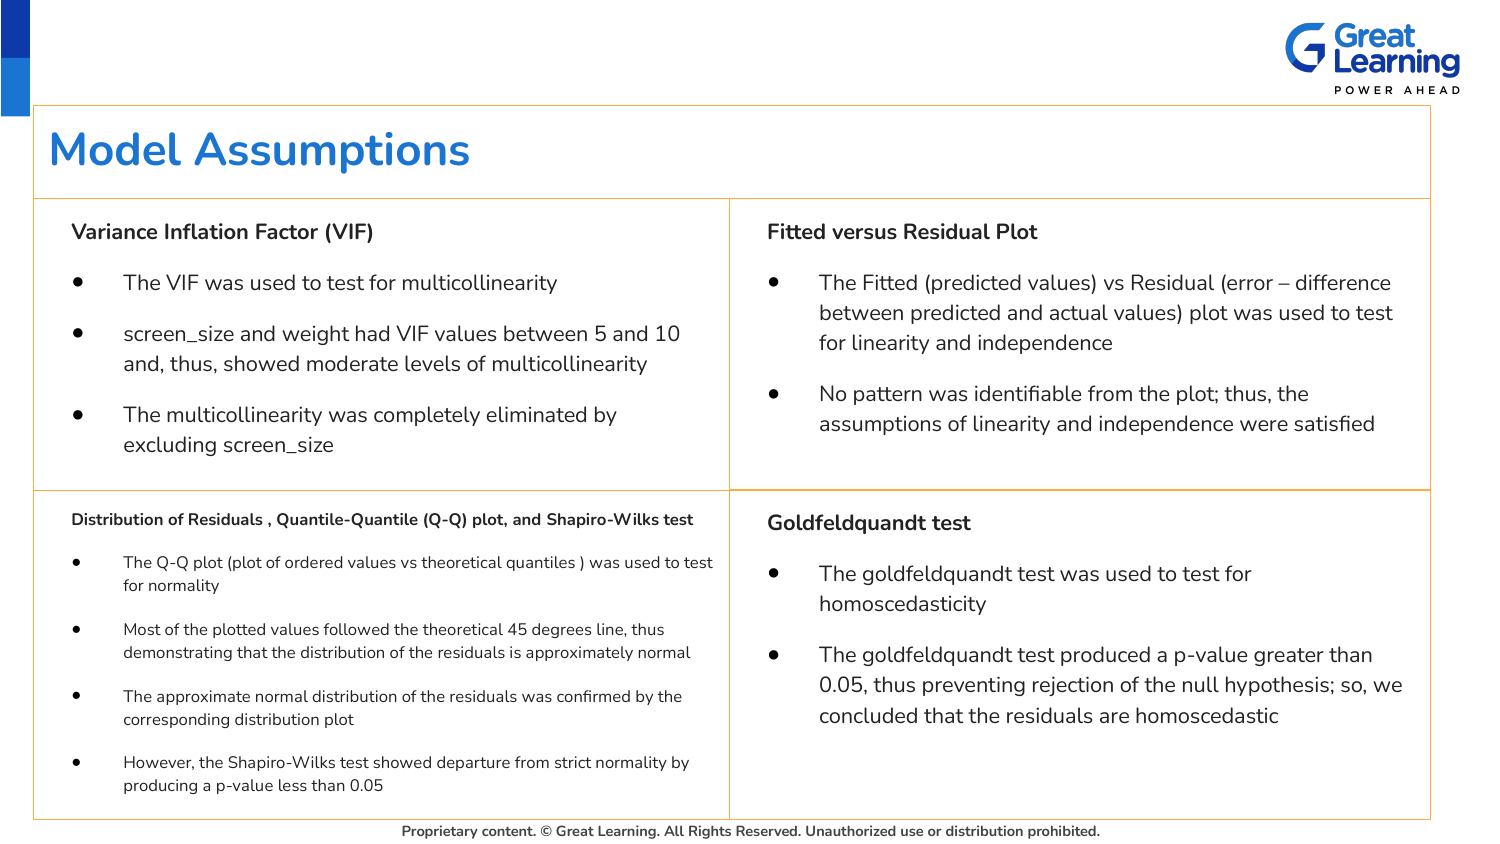

# Model Assumptions
Variance Inflation Factor (VIF)
The VIF was used to test for multicollinearity
screen_size and weight had VIF values between 5 and 10 and, thus, showed moderate levels of multicollinearity
The multicollinearity was completely eliminated by excluding screen_size
Fitted versus Residual Plot
The Fitted (predicted values) vs Residual (error – difference between predicted and actual values) plot was used to test for linearity and independence
No pattern was identifiable from the plot; thus, the assumptions of linearity and independence were satisfied
Goldfeldquandt test
The goldfeldquandt test was used to test for homoscedasticity
The goldfeldquandt test produced a p-value greater than 0.05, thus preventing rejection of the null hypothesis; so, we concluded that the residuals are homoscedastic
Distribution of Residuals , Quantile-Quantile (Q-Q) plot, and Shapiro-Wilks test
The Q-Q plot (plot of ordered values vs theoretical quantiles ) was used to test for normality
Most of the plotted values followed the theoretical 45 degrees line, thus demonstrating that the distribution of the residuals is approximately normal
The approximate normal distribution of the residuals was confirmed by the corresponding distribution plot
However, the Shapiro-Wilks test showed departure from strict normality by producing a p-value less than 0.05